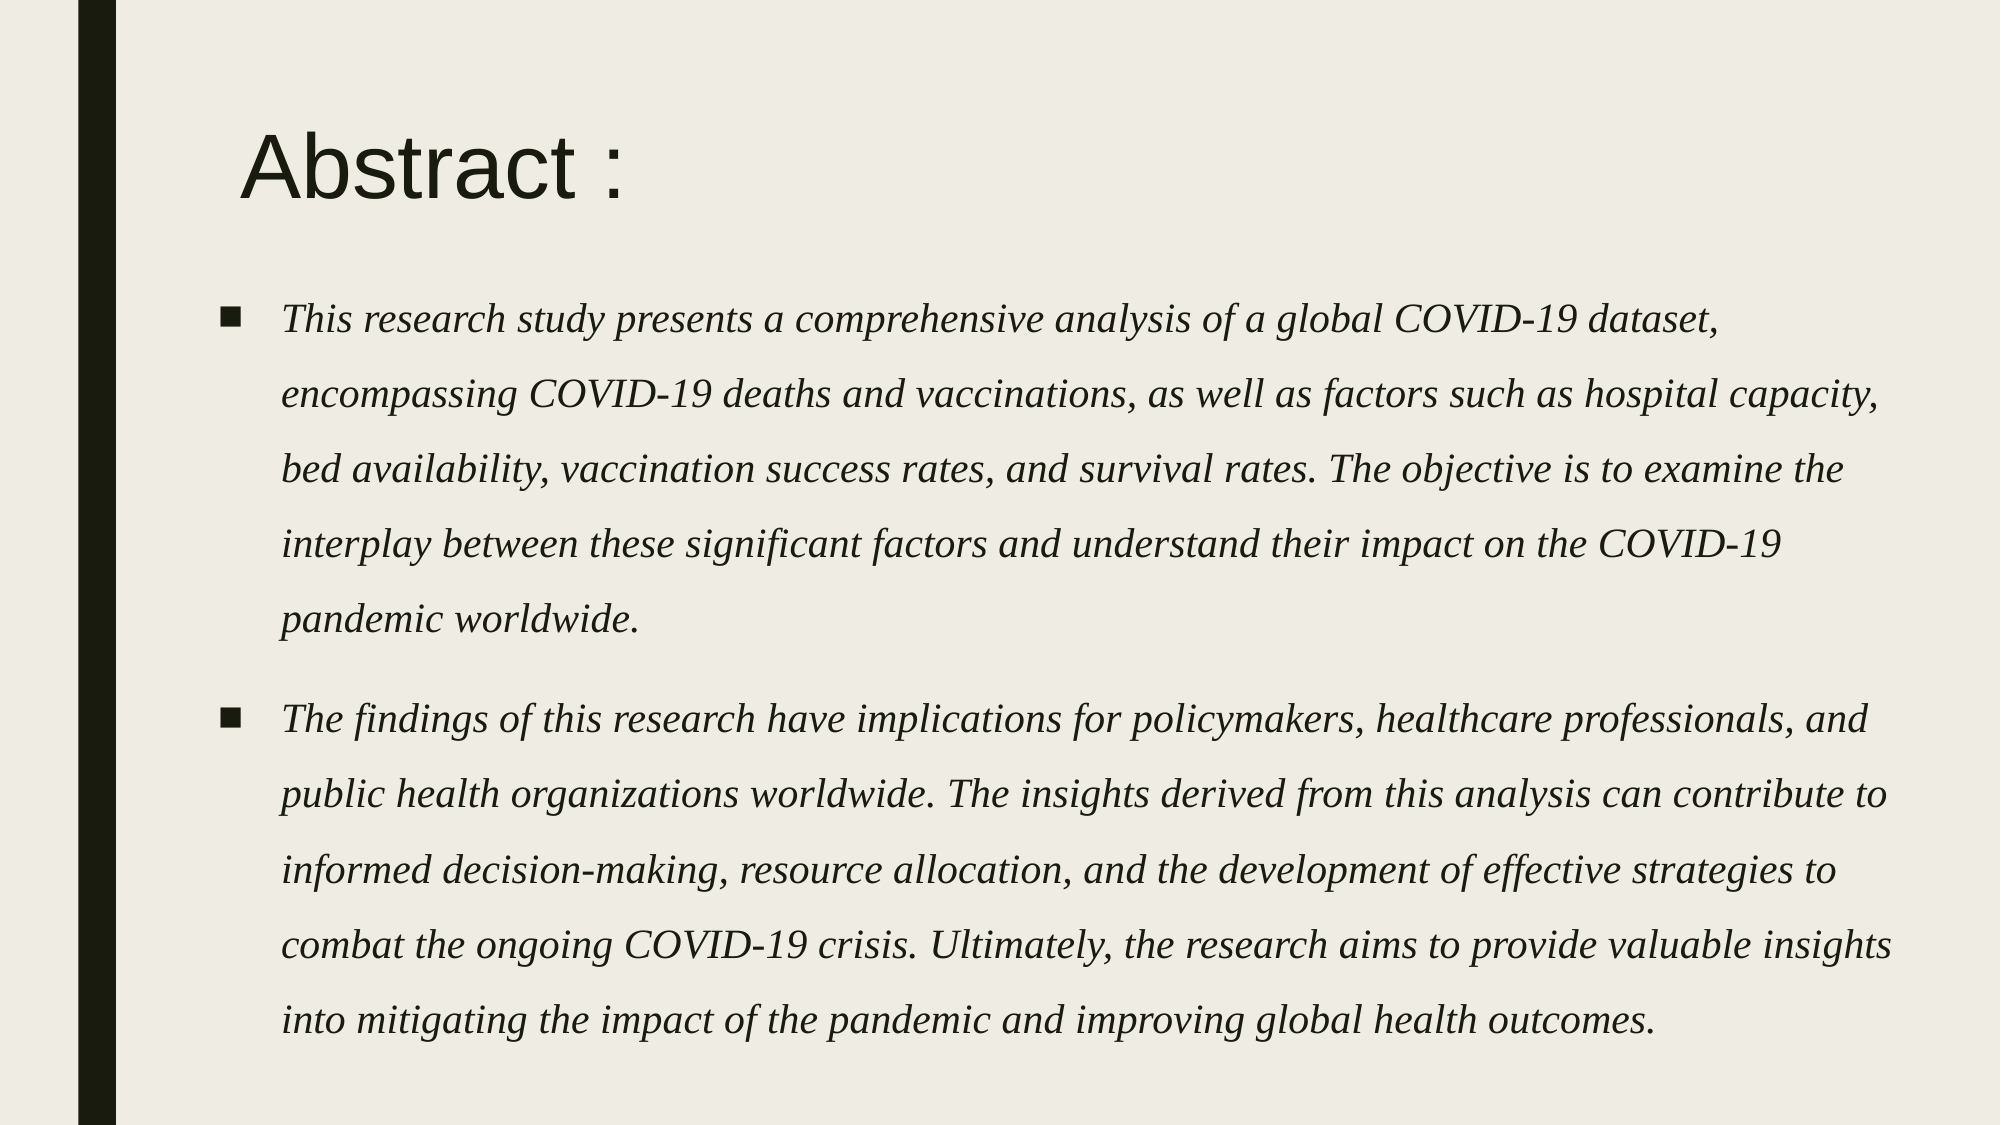

# Abstract :
This research study presents a comprehensive analysis of a global COVID-19 dataset, encompassing COVID-19 deaths and vaccinations, as well as factors such as hospital capacity, bed availability, vaccination success rates, and survival rates. The objective is to examine the interplay between these significant factors and understand their impact on the COVID-19 pandemic worldwide.
The findings of this research have implications for policymakers, healthcare professionals, and public health organizations worldwide. The insights derived from this analysis can contribute to informed decision-making, resource allocation, and the development of effective strategies to combat the ongoing COVID-19 crisis. Ultimately, the research aims to provide valuable insights into mitigating the impact of the pandemic and improving global health outcomes.